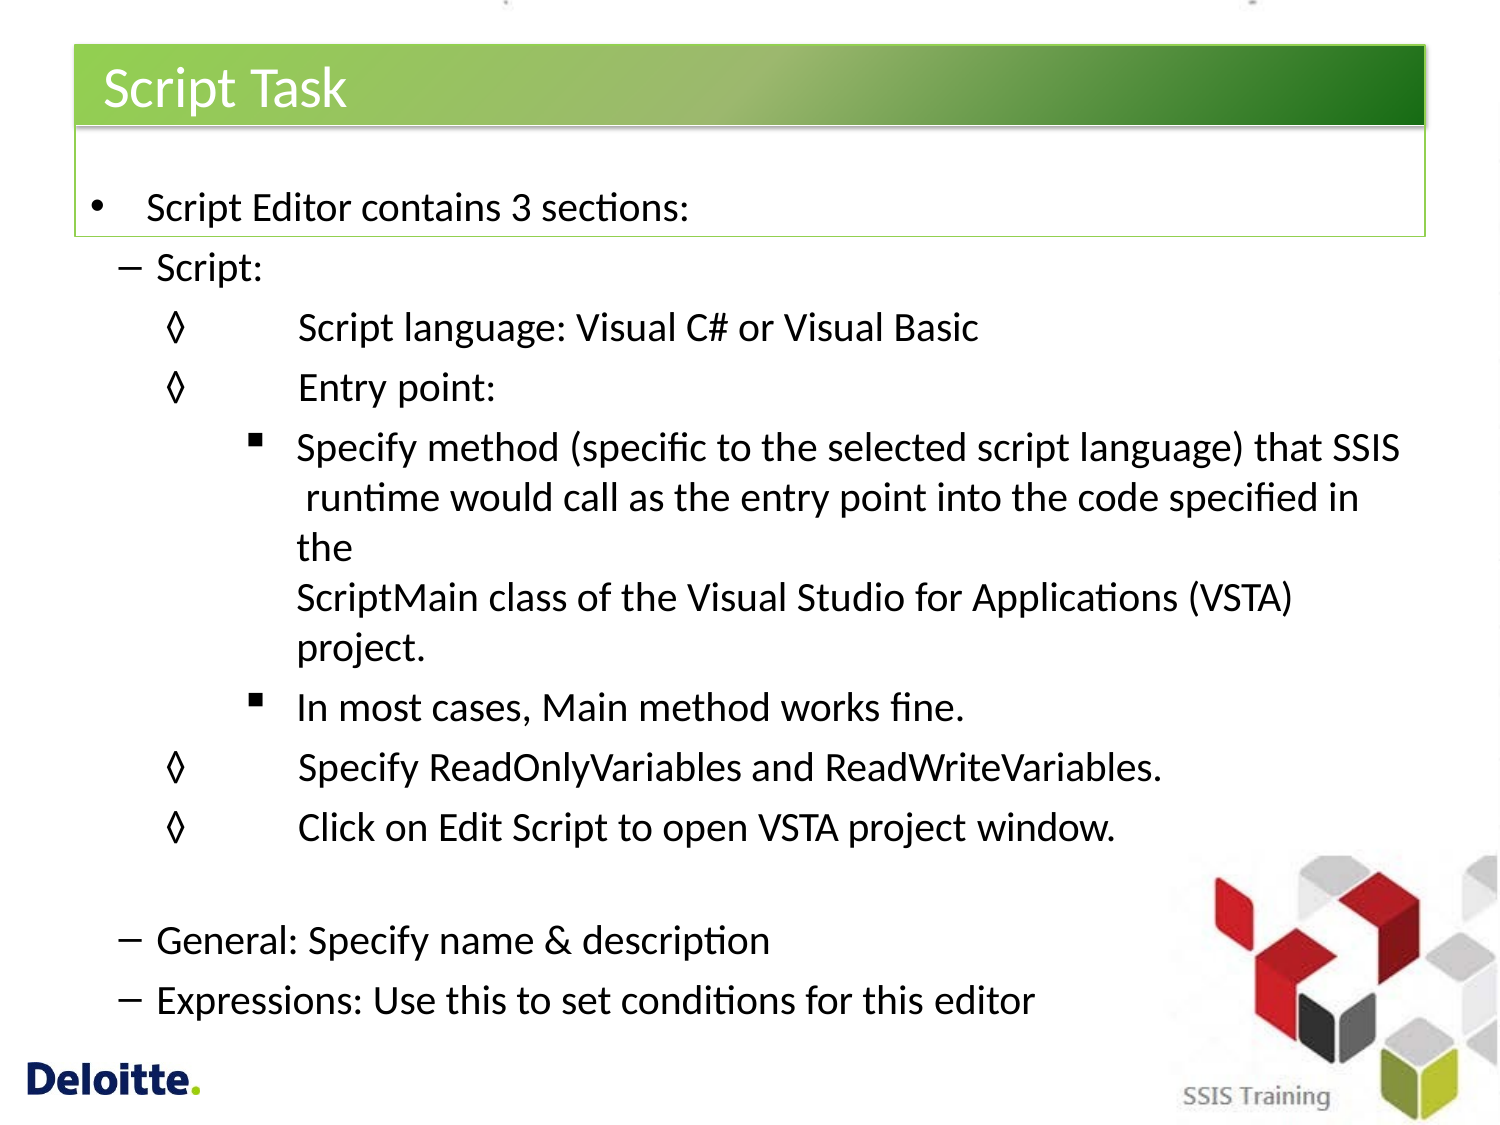

# Script Task
Script Editor contains 3 sections:
Script:
◊	Script language: Visual C# or Visual Basic
◊	Entry point:
Specify method (specific to the selected script language) that SSIS  runtime would call as the entry point into the code specified in  the
ScriptMain class of the Visual Studio for Applications (VSTA)  project.
In most cases, Main method works fine.
◊	Specify ReadOnlyVariables and ReadWriteVariables.
◊	Click on Edit Script to open VSTA project window.

General: Specify name & description
Expressions: Use this to set conditions for this editor